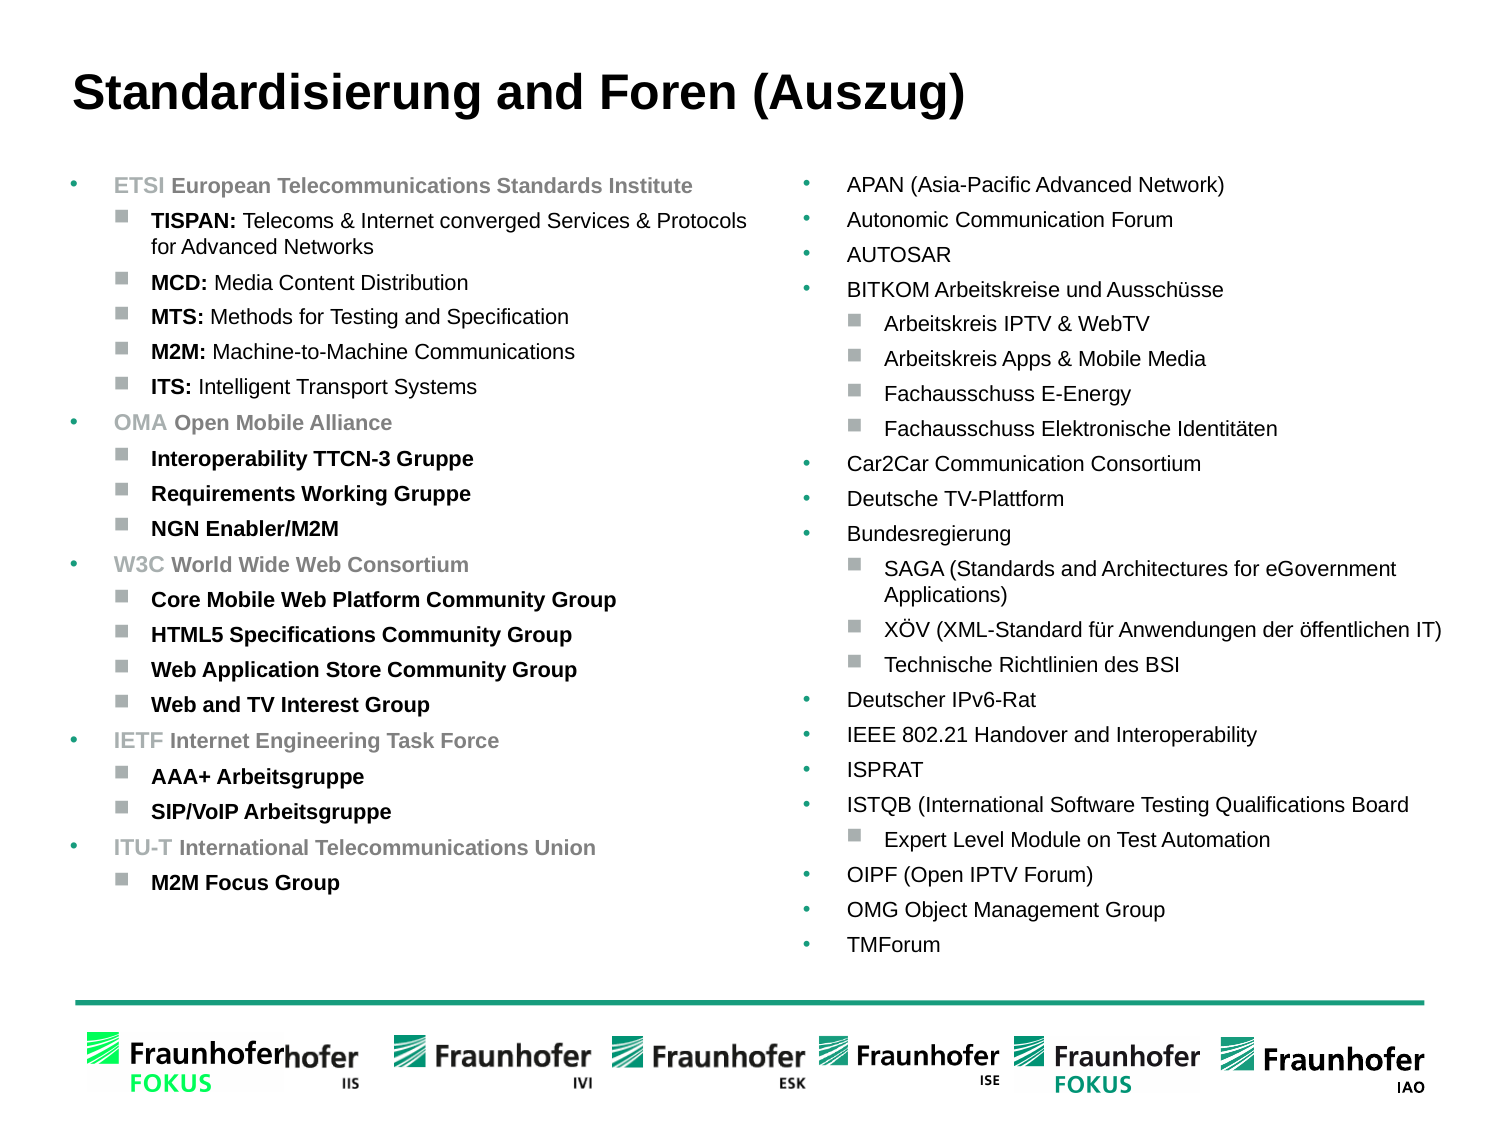

# Standardisierung and Foren (Auszug)
ETSI European Telecommunications Standards Institute
TISPAN: Telecoms & Internet converged Services & Protocols for Advanced Networks
MCD: Media Content Distribution
MTS: Methods for Testing and Specification
M2M: Machine-to-Machine Communications
ITS: Intelligent Transport Systems
OMA Open Mobile Alliance
Interoperability TTCN-3 Gruppe
Requirements Working Gruppe
NGN Enabler/M2M
W3C World Wide Web Consortium
Core Mobile Web Platform Community Group
HTML5 Specifications Community Group
Web Application Store Community Group
Web and TV Interest Group
IETF Internet Engineering Task Force
AAA+ Arbeitsgruppe
SIP/VoIP Arbeitsgruppe
ITU-T International Telecommunications Union
M2M Focus Group
APAN (Asia-Pacific Advanced Network)
Autonomic Communication Forum
AUTOSAR
BITKOM Arbeitskreise und Ausschüsse
Arbeitskreis IPTV & WebTV
Arbeitskreis Apps & Mobile Media
Fachausschuss E-Energy
Fachausschuss Elektronische Identitäten
Car2Car Communication Consortium
Deutsche TV-Plattform
Bundesregierung
SAGA (Standards and Architectures for eGovernment Applications)
XÖV (XML-Standard für Anwendungen der öffentlichen IT)
Technische Richtlinien des BSI
Deutscher IPv6-Rat
IEEE 802.21 Handover and Interoperability
ISPRAT
ISTQB (International Software Testing Qualifications Board
Expert Level Module on Test Automation
OIPF (Open IPTV Forum)
OMG Object Management Group
TMForum